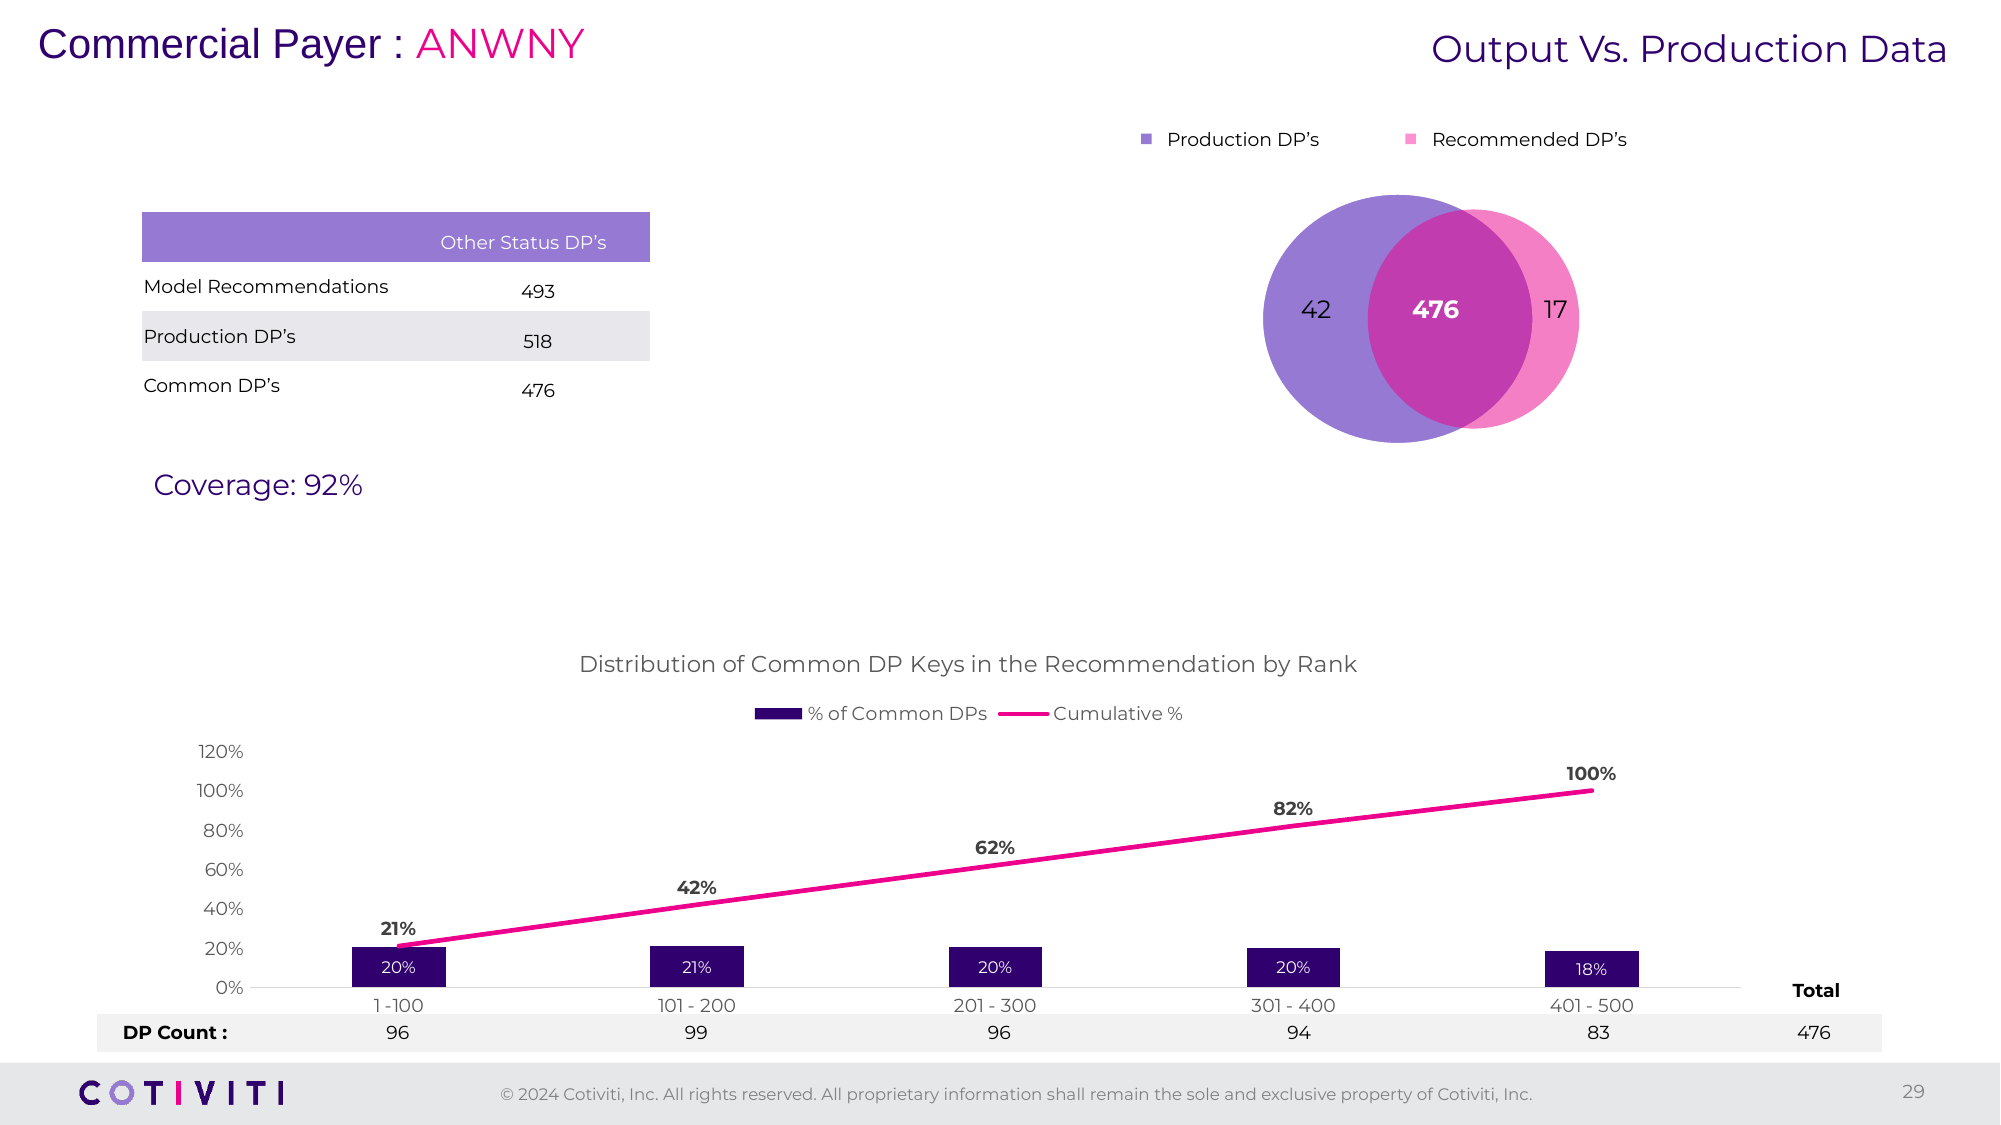

Output Vs. Production Data
Commercial Payer : ANWNY
Production DP’s
Recommended DP’s

42
476
17
|  | Other Status DP’s |
| --- | --- |
| Model Recommendations | 493 |
| Production DP’s | 518 |
| Common DP’s | 476 |
Coverage: 92%

### Chart: Distribution of Common DP Keys in the Recommendation by Rank

| Category | % of Common DPs | Column1 | Cumulative % |
|---|---|---|---|
| 1 -100 | 0.20378151260504201 | None | 0.21 |
| 101 - 200 | 0.20798319327731093 | None | 0.42 |
| 201 - 300 | 0.20378151260504201 | None | 0.62 |
| 301 - 400 | 0.20168067226890757 | None | 0.82 |
| 401 - 500 | 0.18277310924369747 | None | 1.0 |
Total
| DP Count : | 96 | 99 | 96 | 94 | 83 | 476 |
| --- | --- | --- | --- | --- | --- | --- |
29